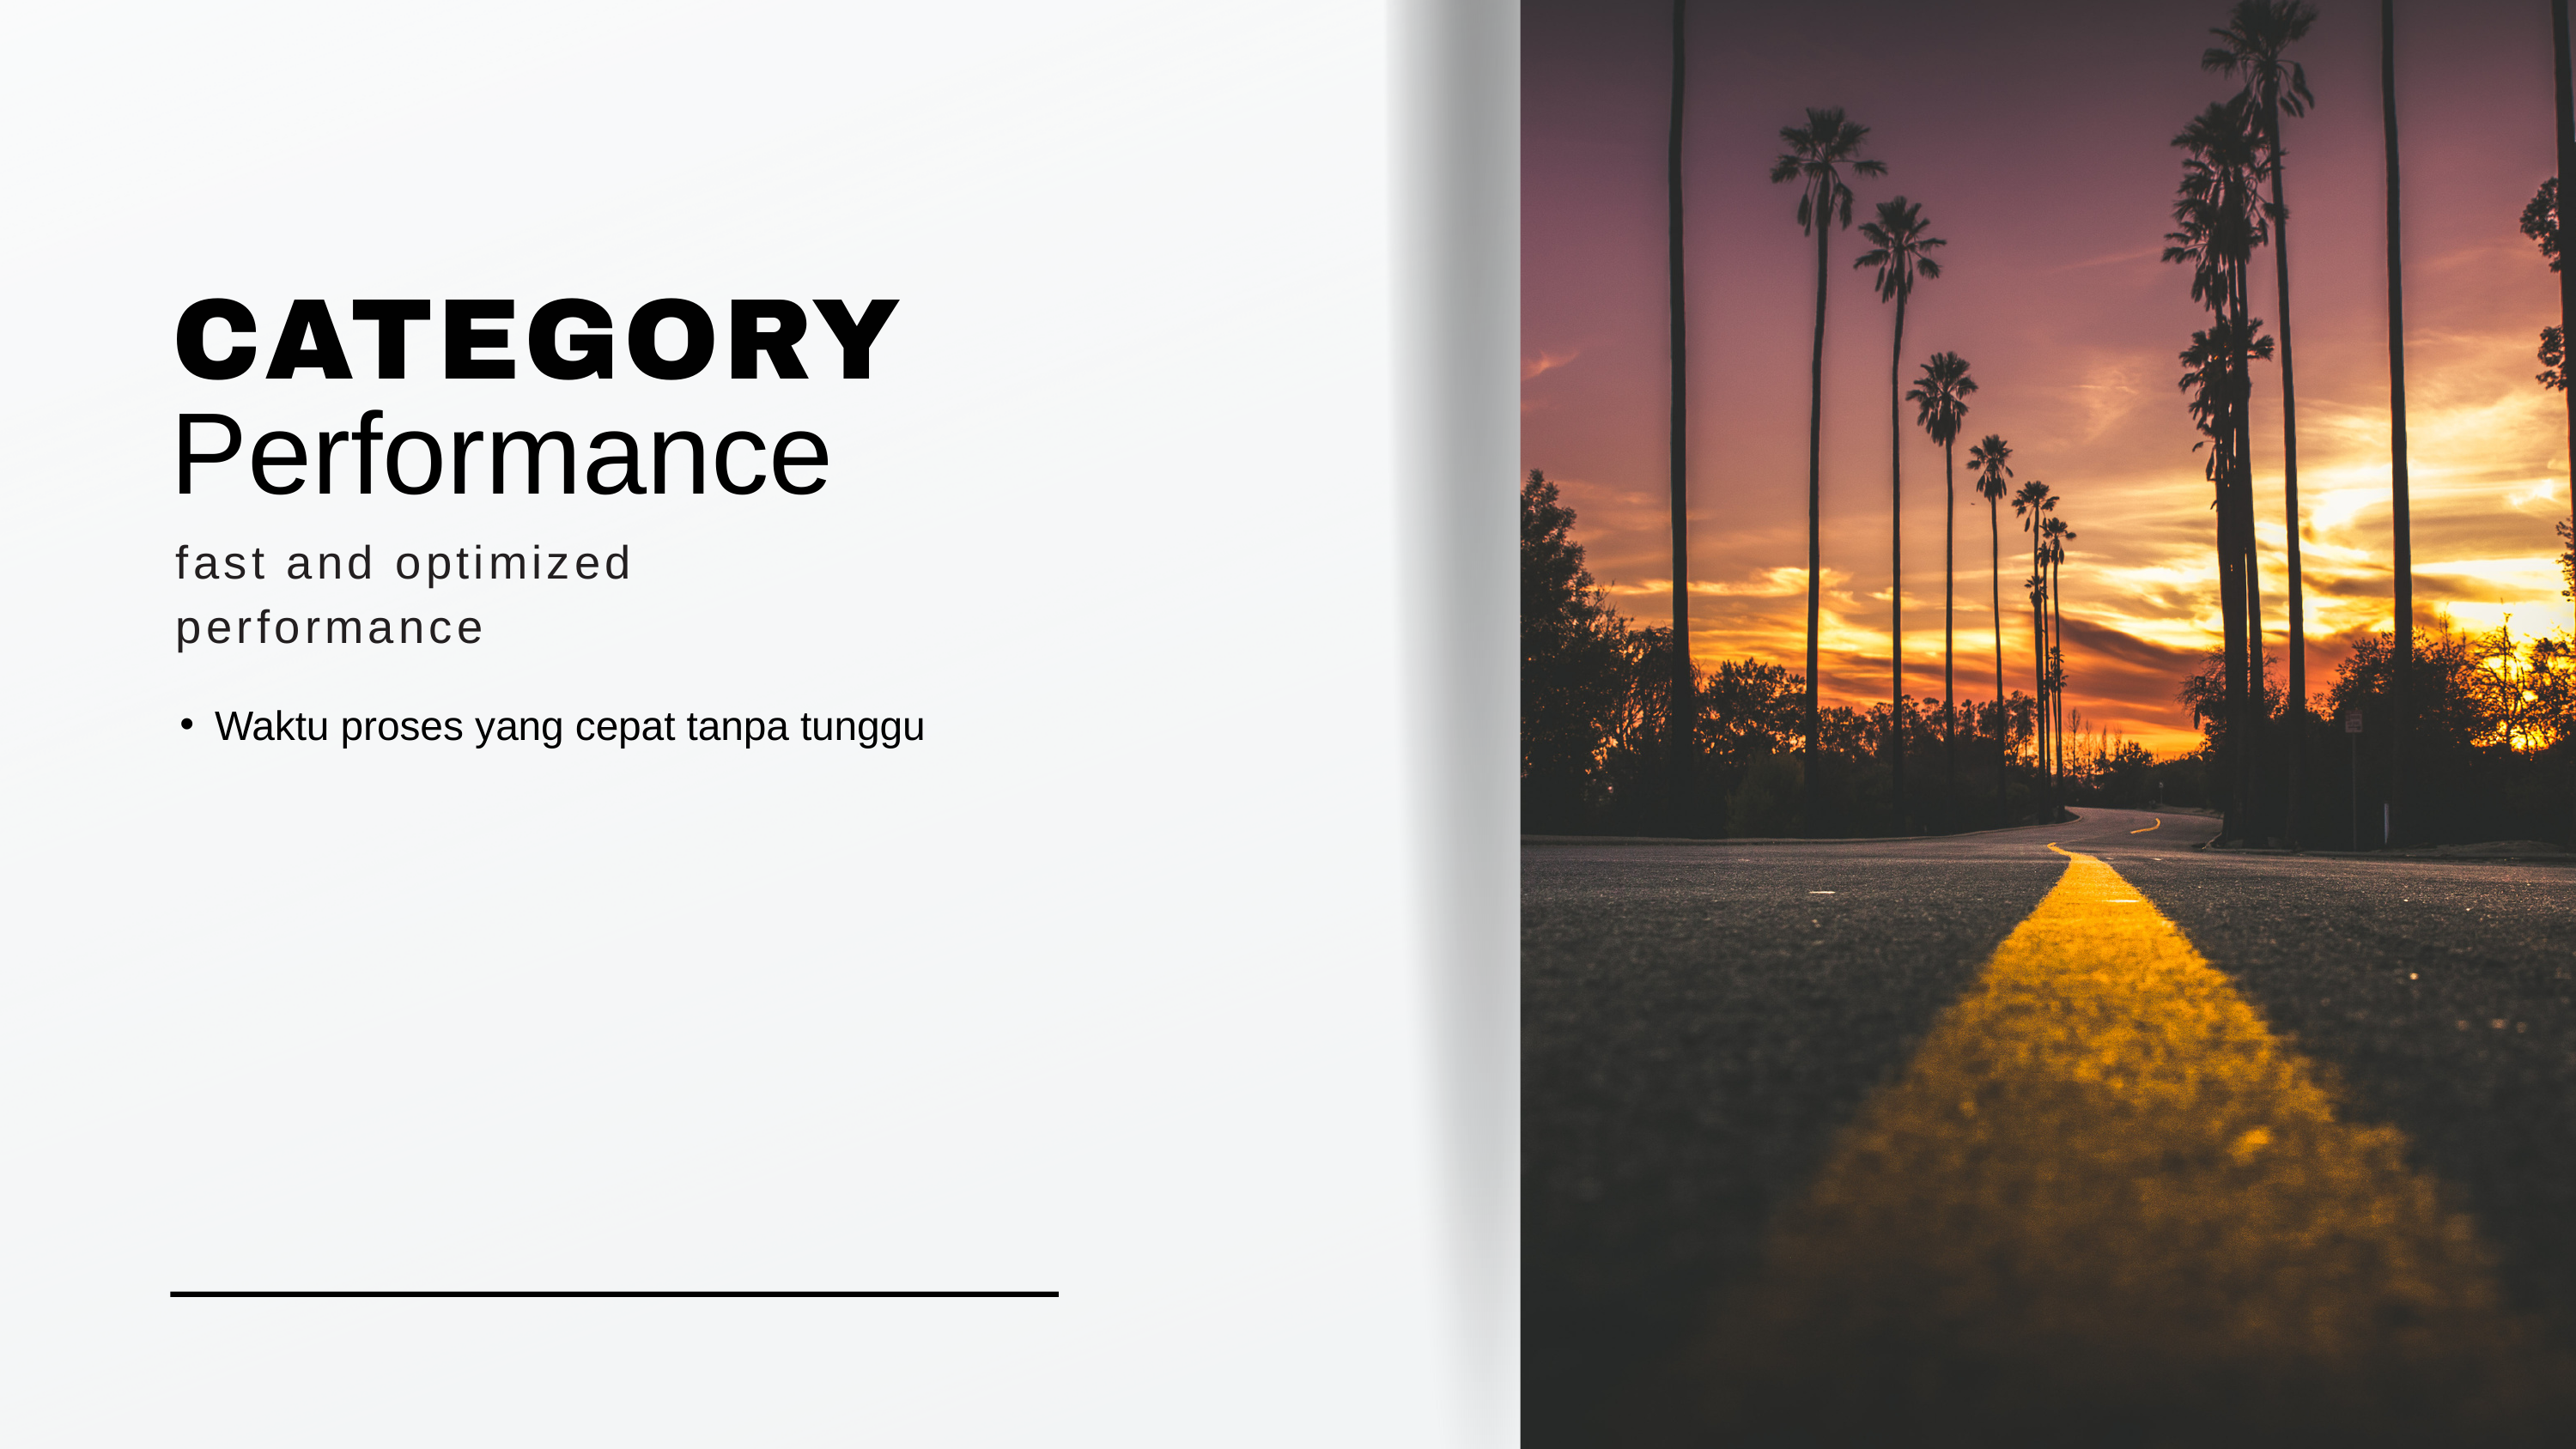

CATEGORY
Performance
fast and optimized performance

Waktu proses yang cepat tanpa tunggu